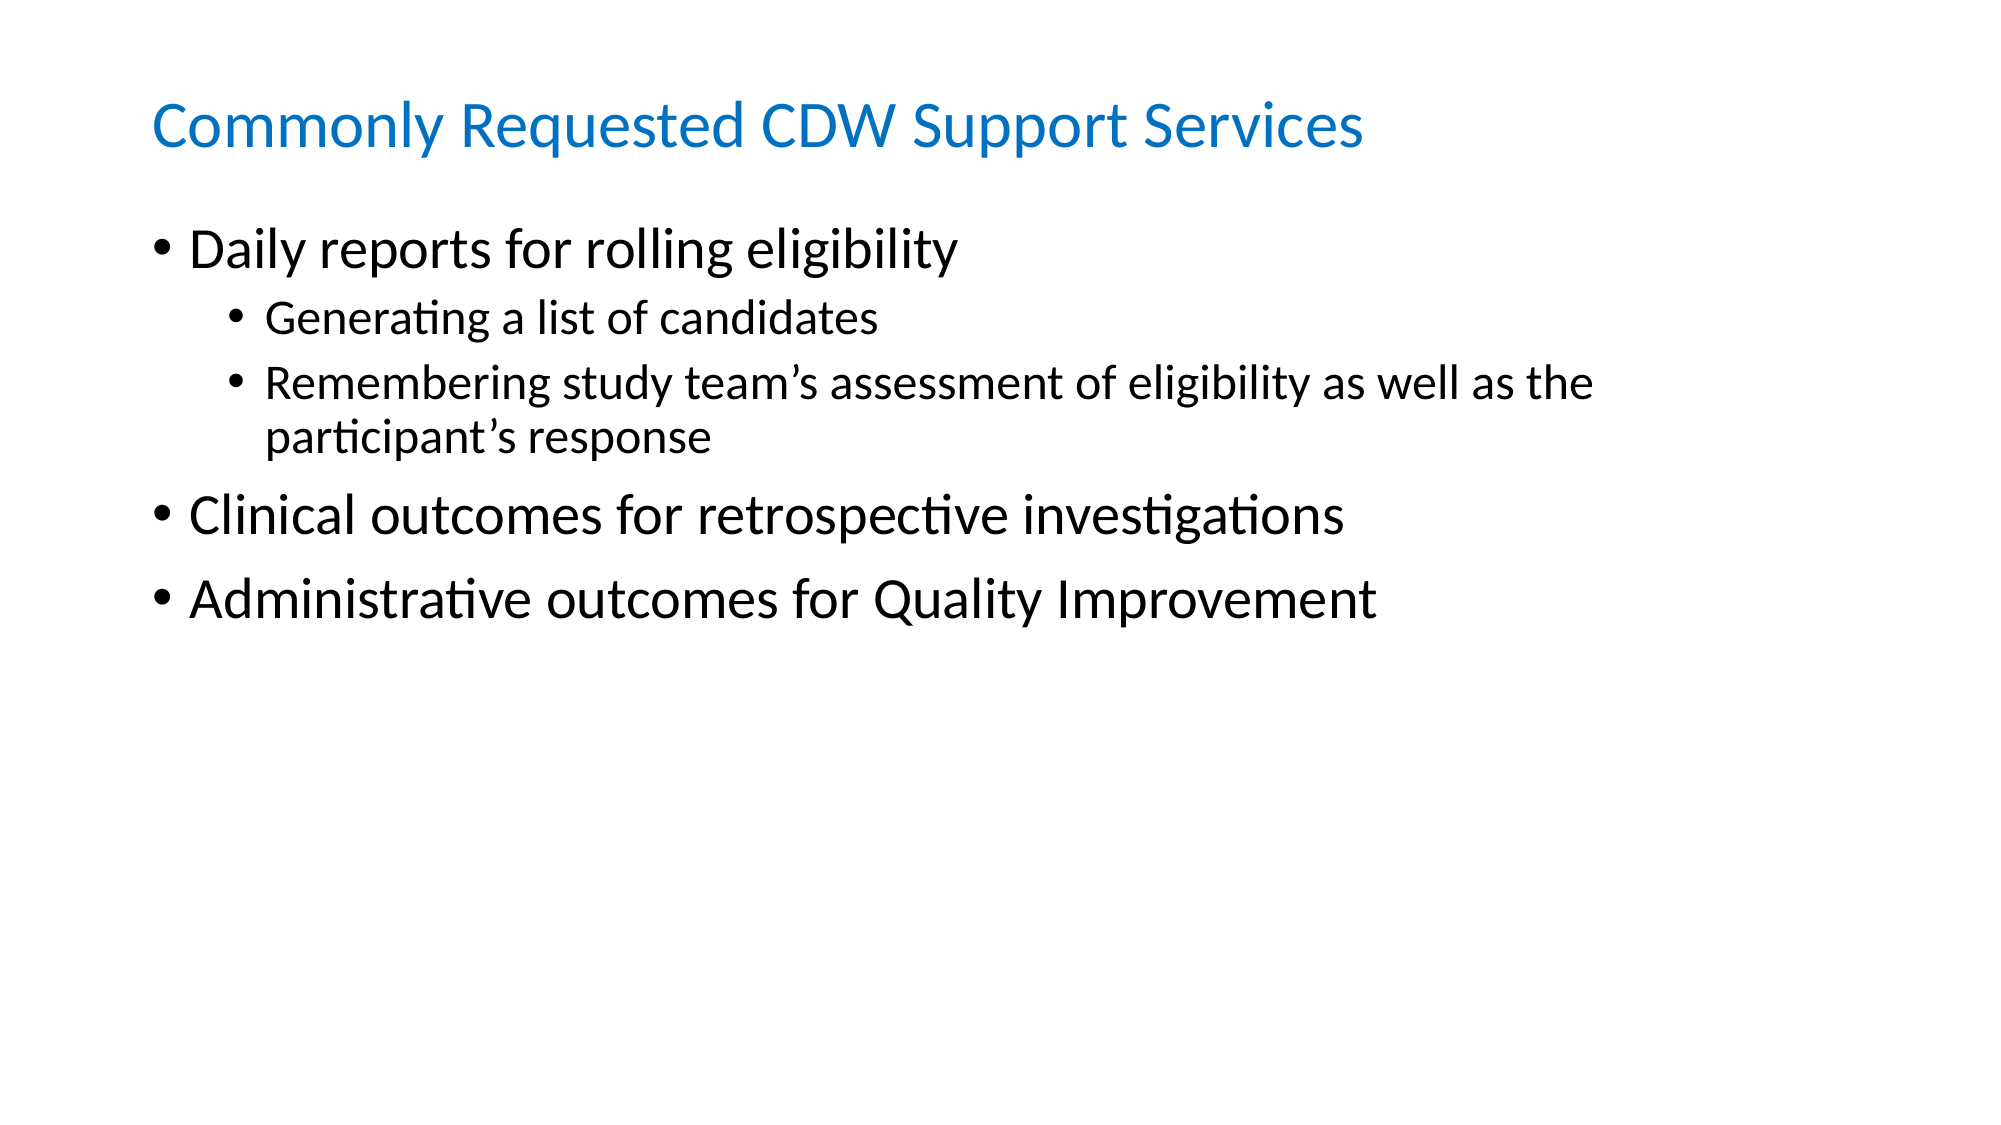

Commonly Requested CDW Support Services
Daily reports for rolling eligibility
Generating a list of candidates
Remembering study team’s assessment of eligibility as well as the participant’s response
Clinical outcomes for retrospective investigations
Administrative outcomes for Quality Improvement